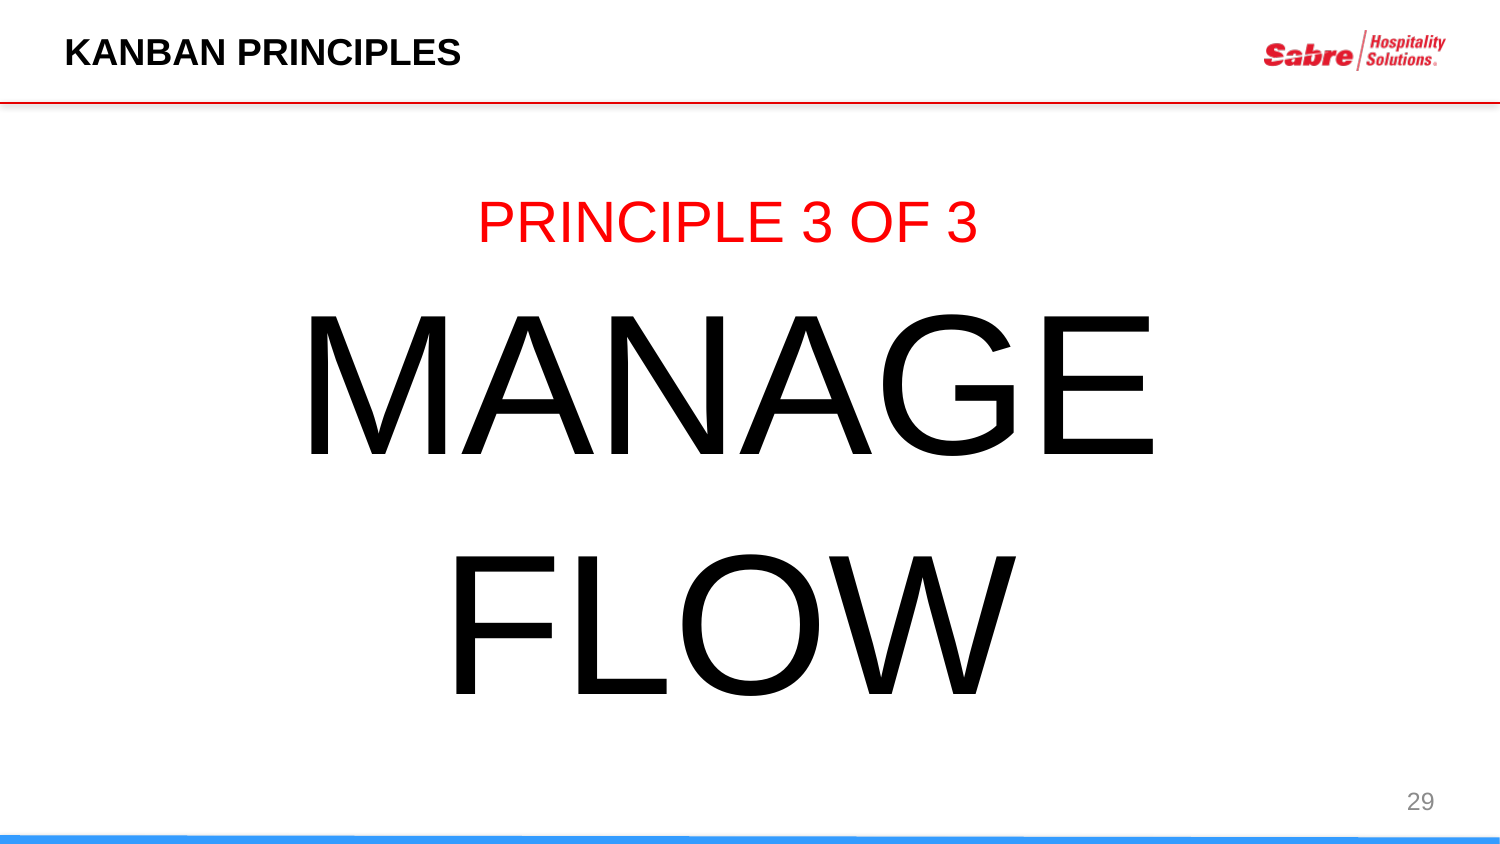

# KANBAN PRINCIPLES
PRINCIPLE 3 OF 3
MANAGE
FLOW
29